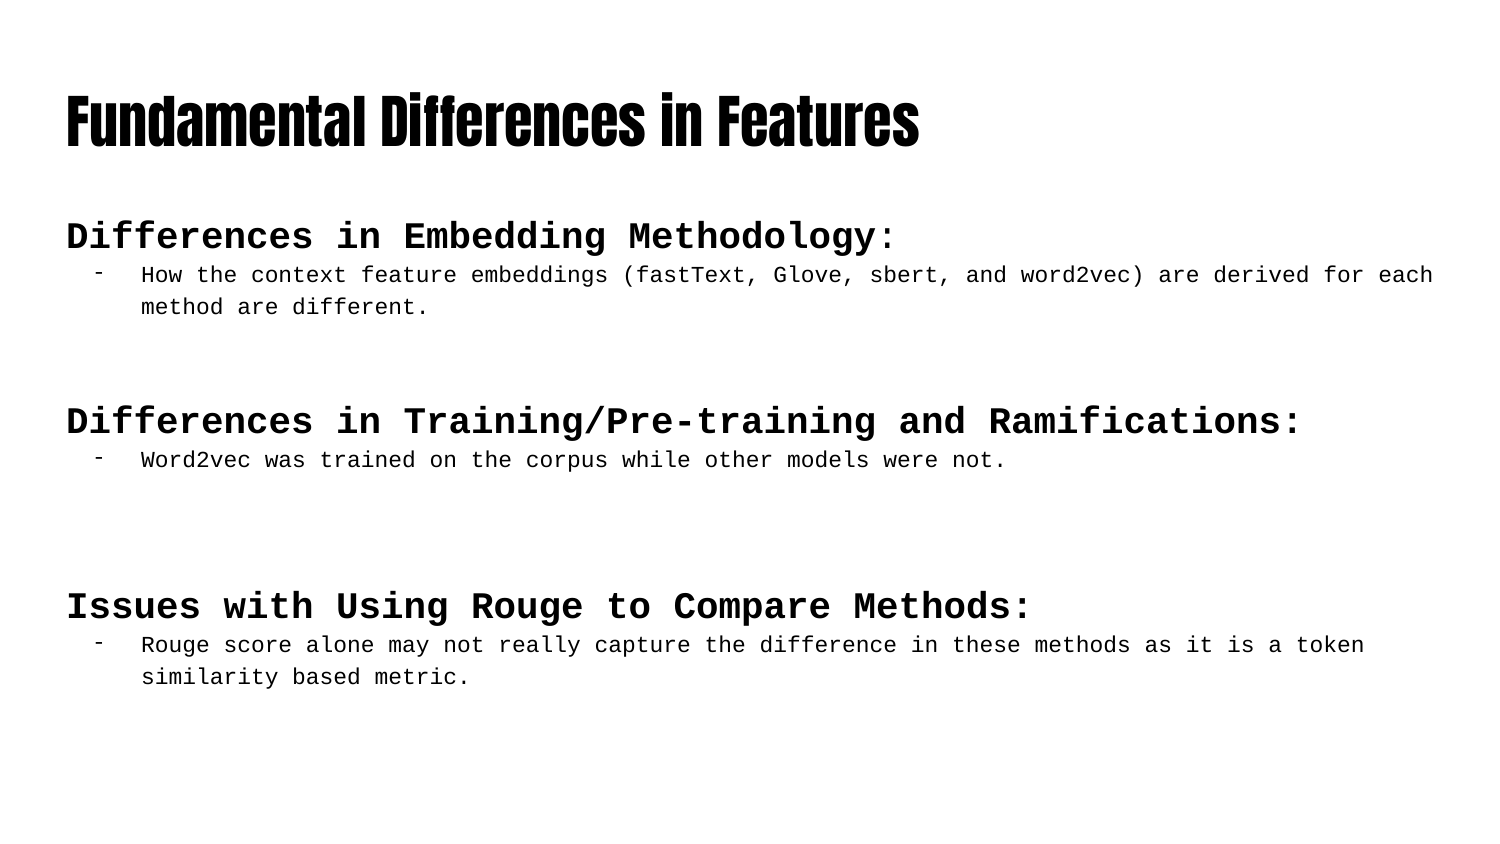

# Fundamental Differences in Features
Differences in Embedding Methodology:
How the context feature embeddings (fastText, Glove, sbert, and word2vec) are derived for each method are different.
Differences in Training/Pre-training and Ramifications:
Word2vec was trained on the corpus while other models were not.
Issues with Using Rouge to Compare Methods:
Rouge score alone may not really capture the difference in these methods as it is a token similarity based metric.